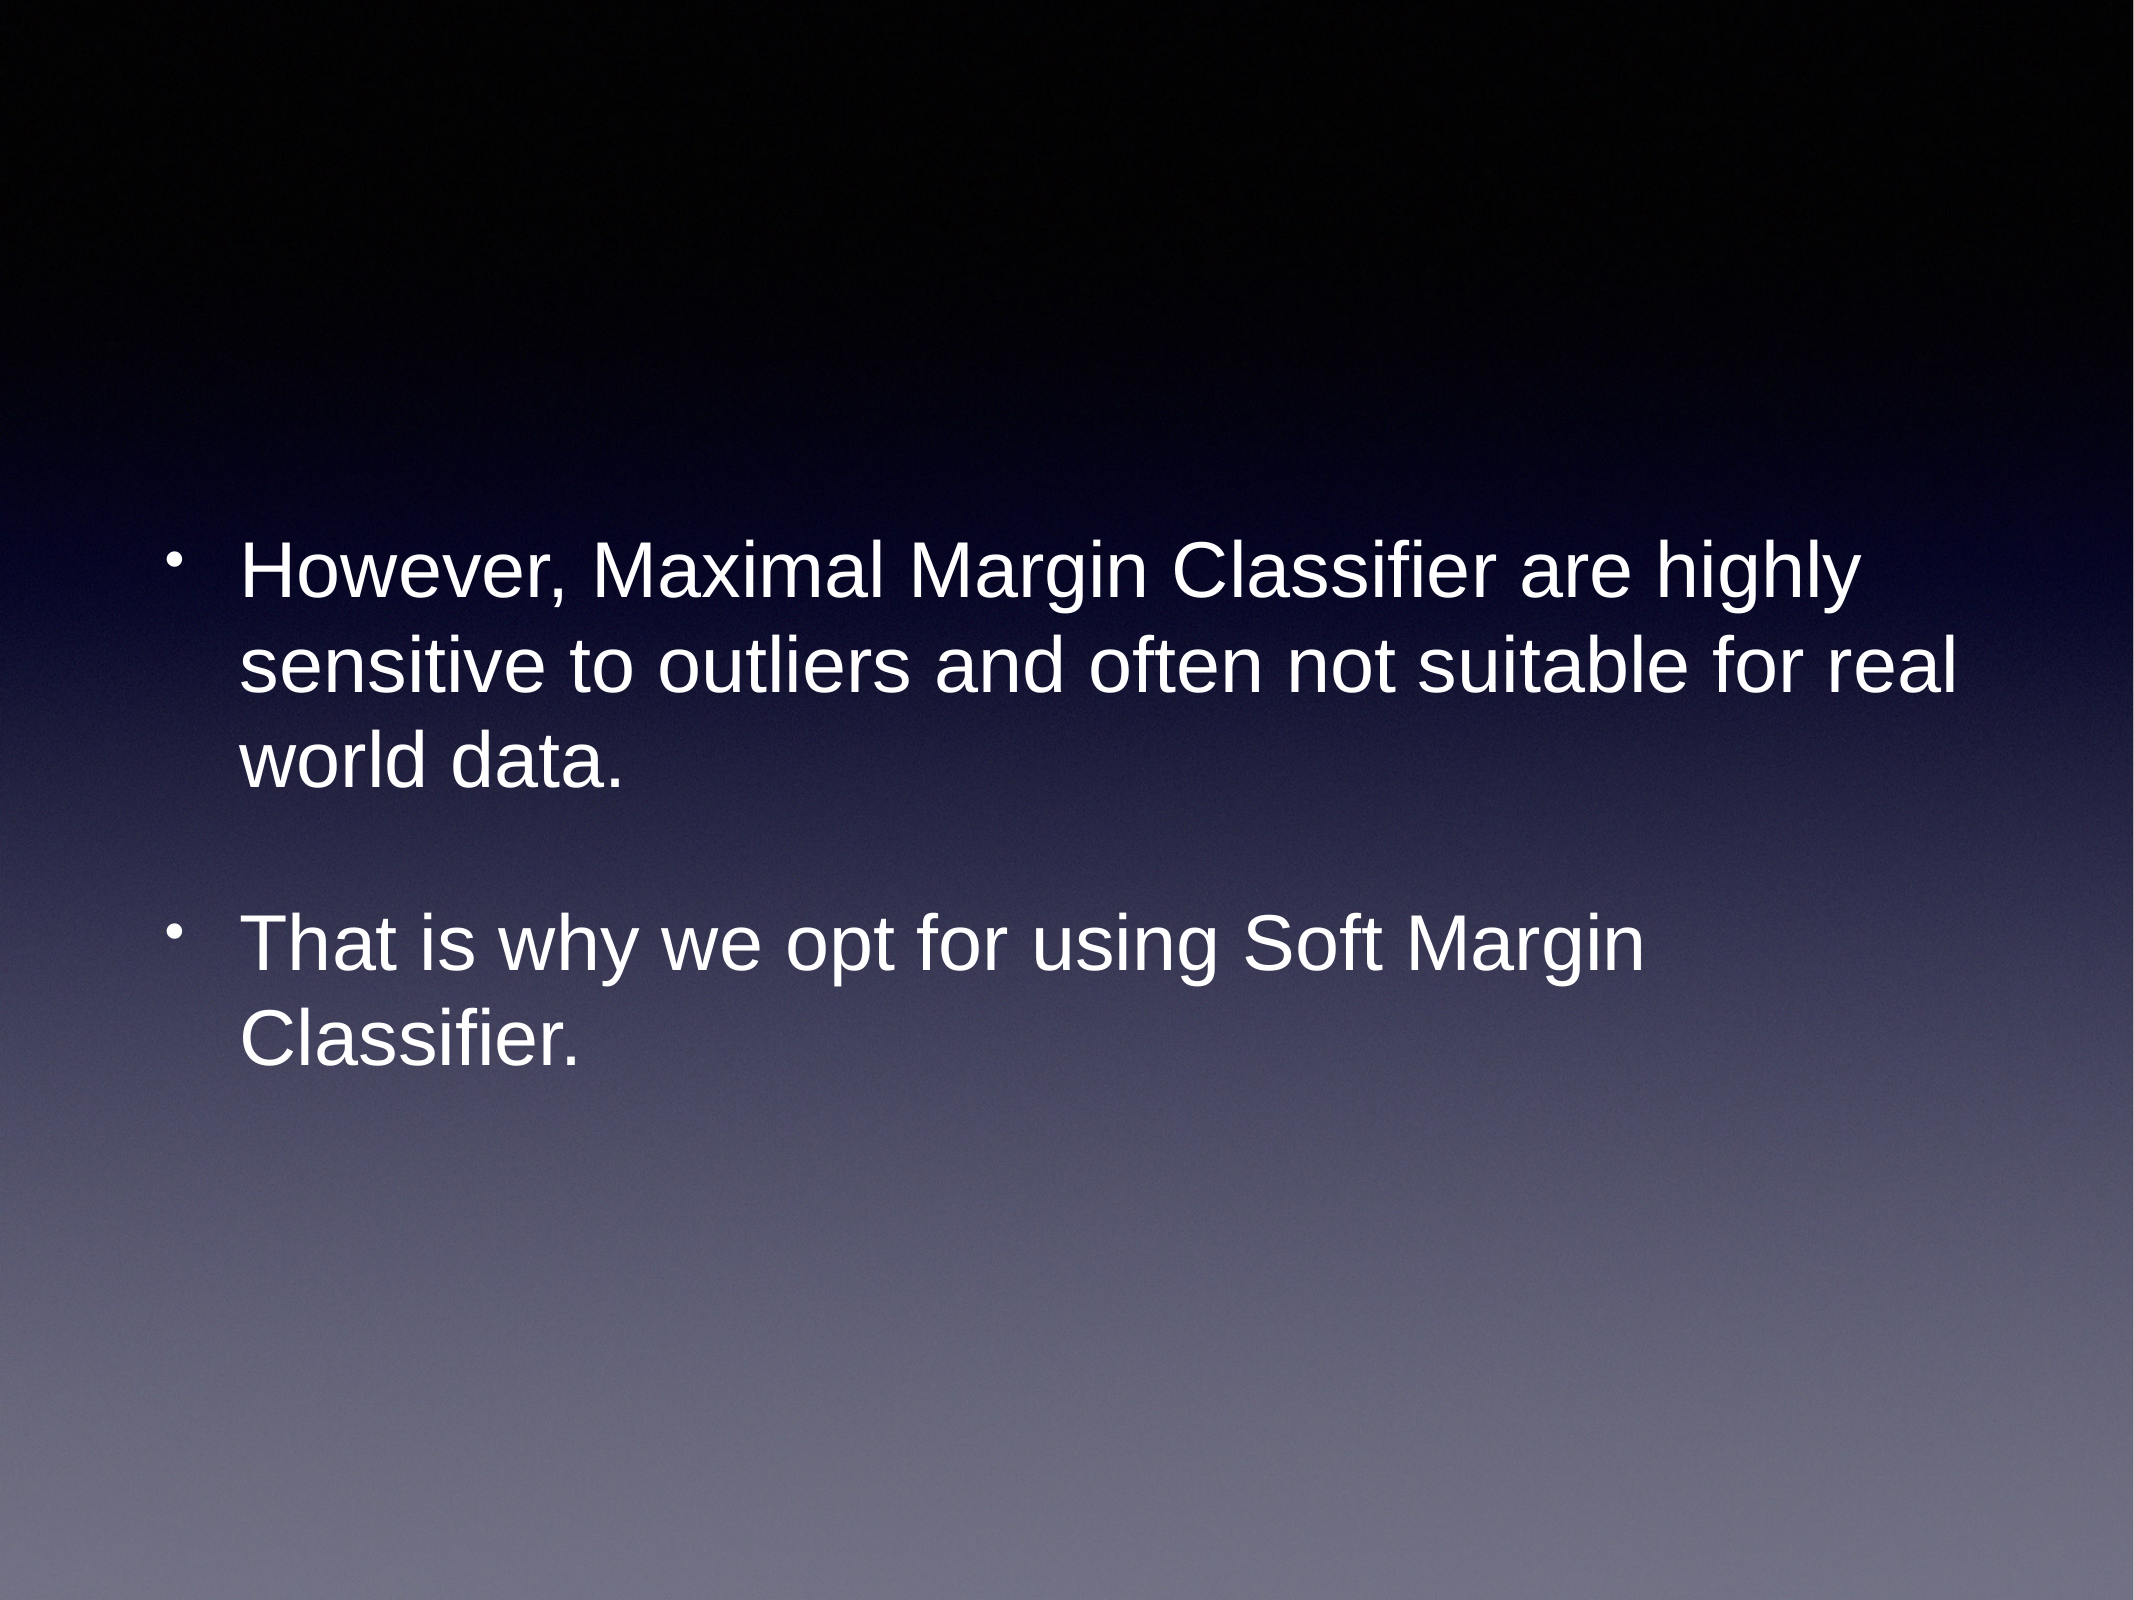

However, Maximal Margin Classifier are highly sensitive to outliers and often not suitable for real world data.
That is why we opt for using Soft Margin Classifier.
8